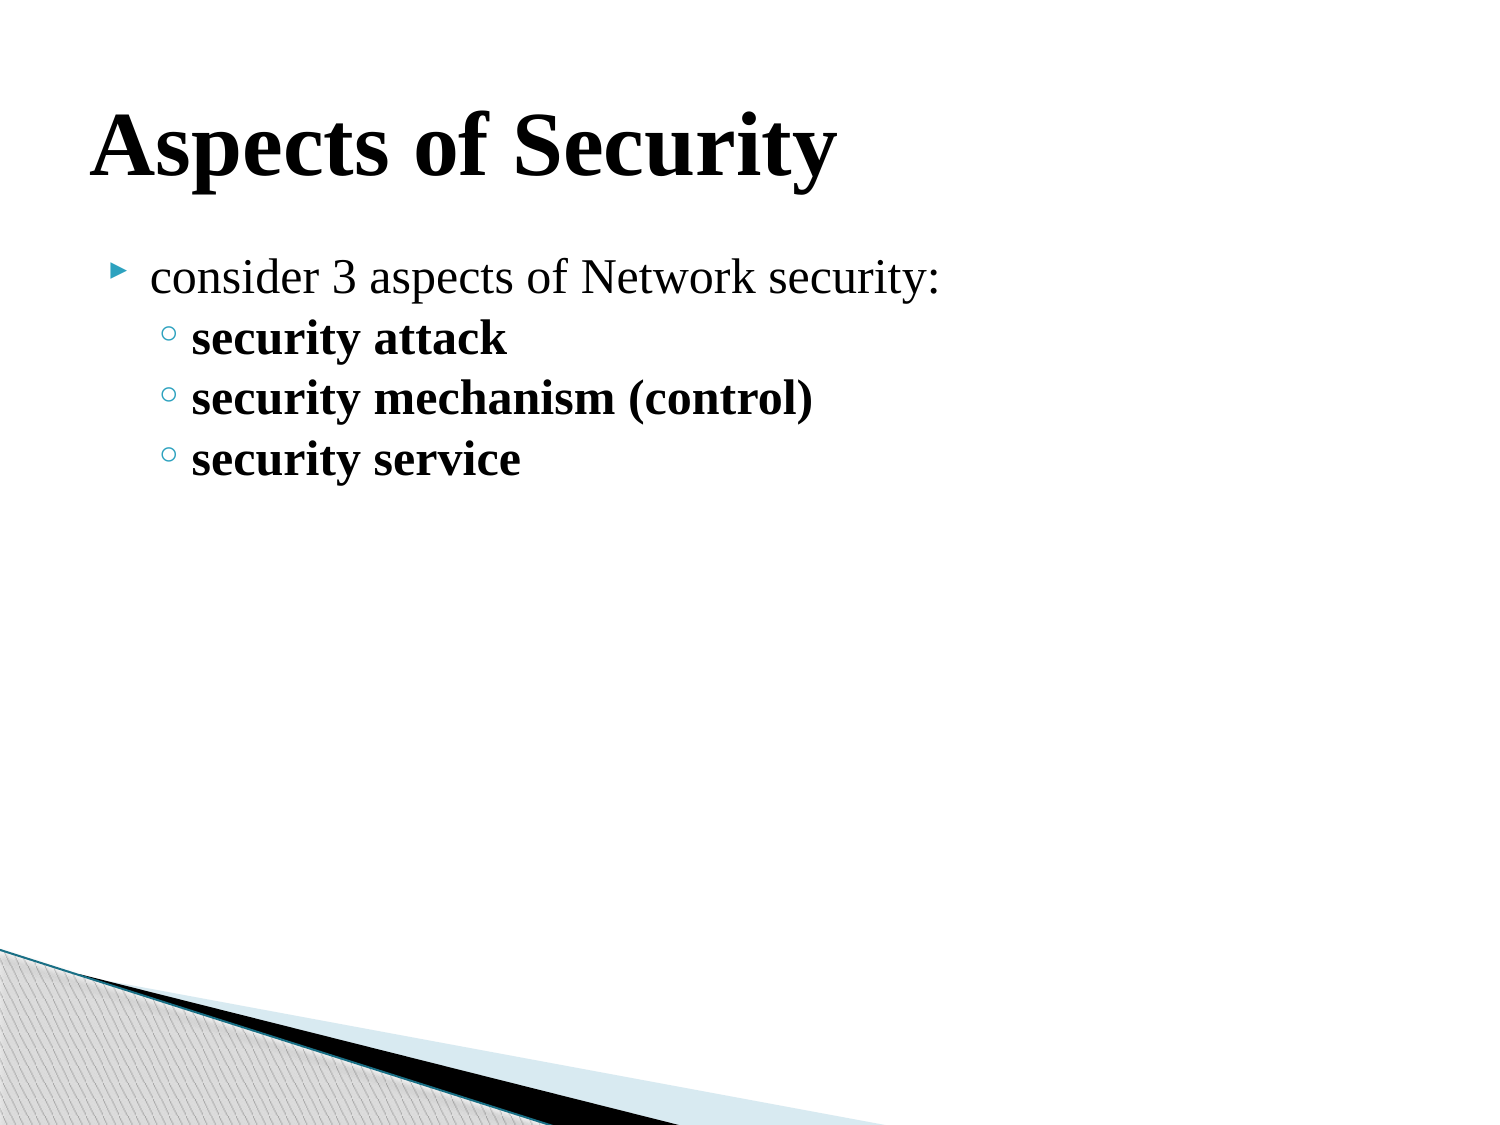

# Aspects of Security
consider 3 aspects of Network security:
security attack
security mechanism (control)
security service